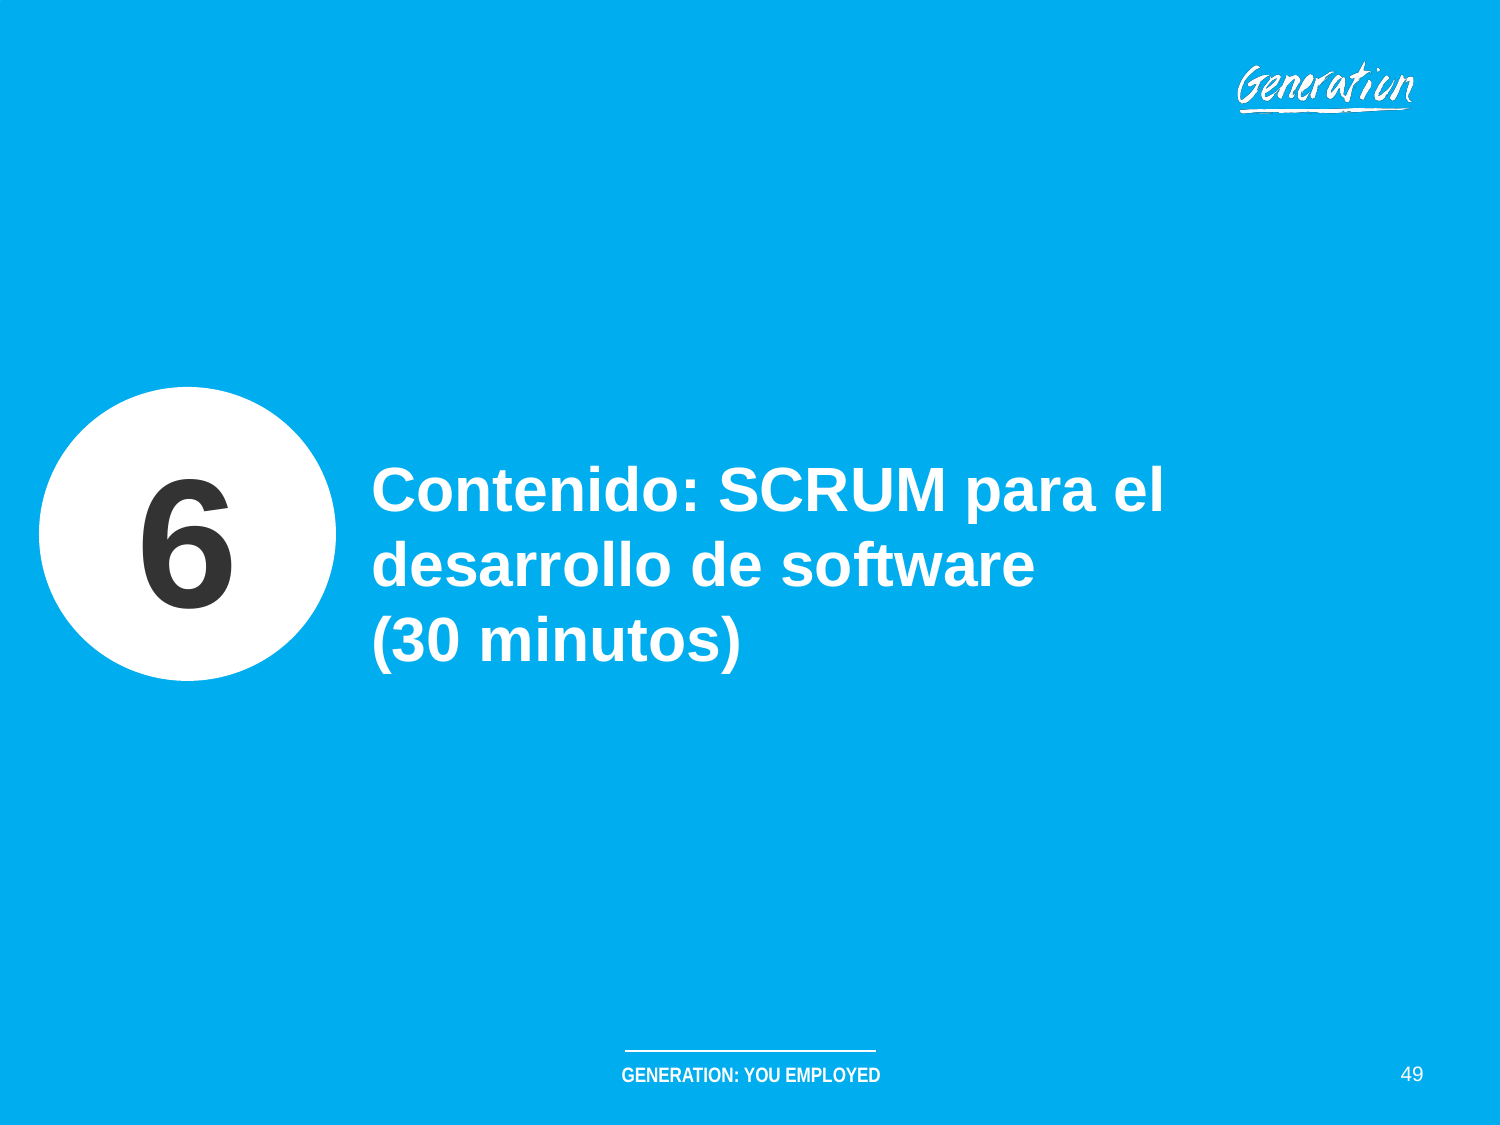

6
# Contenido: SCRUM para el desarrollo de software (30 minutos)